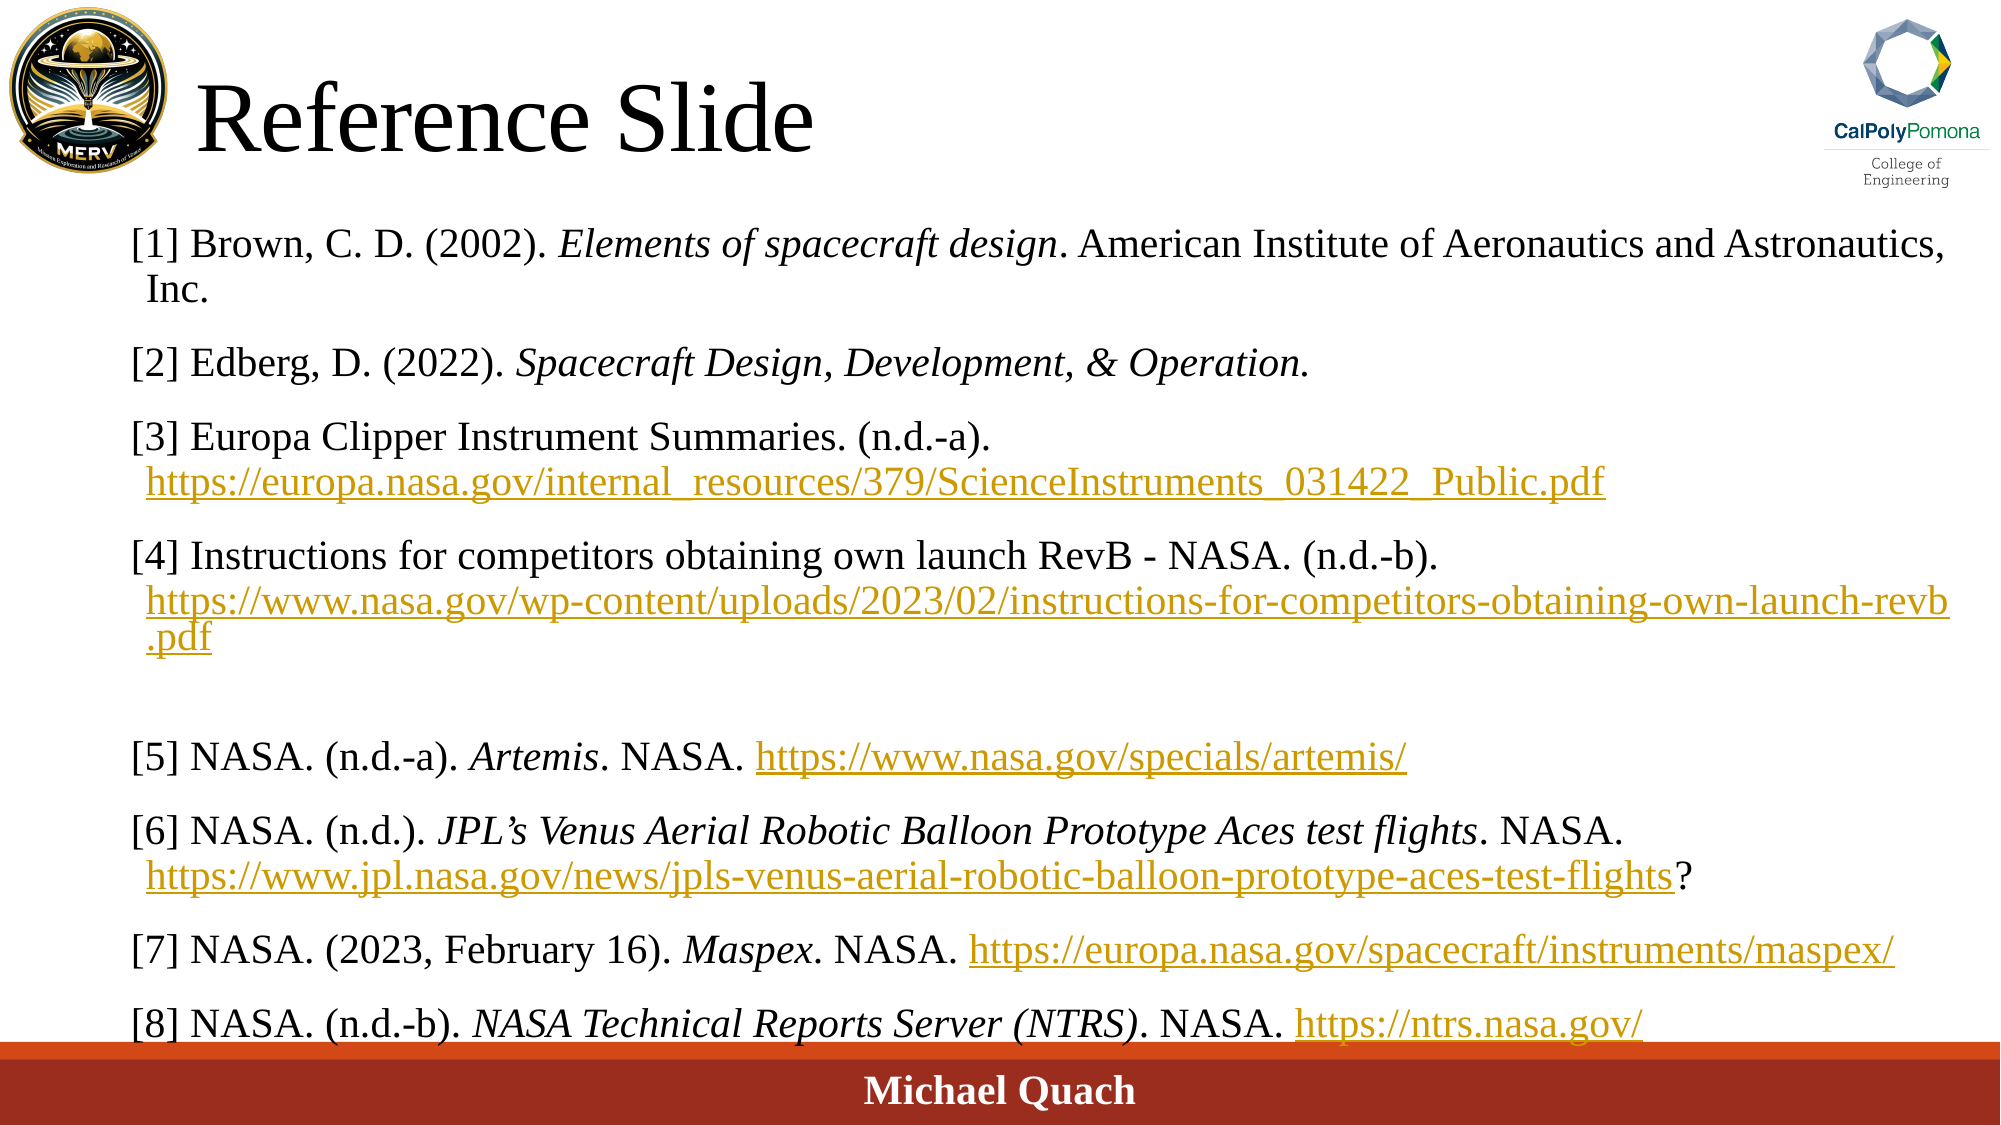

# Reference Slide
[1] Brown, C. D. (2002). Elements of spacecraft design. American Institute of Aeronautics and Astronautics, Inc.
[2] Edberg, D. (2022). Spacecraft Design, Development, & Operation.
[3] Europa Clipper Instrument Summaries. (n.d.-a). https://europa.nasa.gov/internal_resources/379/ScienceInstruments_031422_Public.pdf
[4] Instructions for competitors obtaining own launch RevB - NASA. (n.d.-b). https://www.nasa.gov/wp-content/uploads/2023/02/instructions-for-competitors-obtaining-own-launch-revb.pdf
[5] NASA. (n.d.-a). Artemis. NASA. https://www.nasa.gov/specials/artemis/
[6] NASA. (n.d.). JPL’s Venus Aerial Robotic Balloon Prototype Aces test flights. NASA. https://www.jpl.nasa.gov/news/jpls-venus-aerial-robotic-balloon-prototype-aces-test-flights?
[7] NASA. (2023, February 16). Maspex. NASA. https://europa.nasa.gov/spacecraft/instruments/maspex/
[8] NASA. (n.d.-b). NASA Technical Reports Server (NTRS). NASA. https://ntrs.nasa.gov/

Michael Quach
59